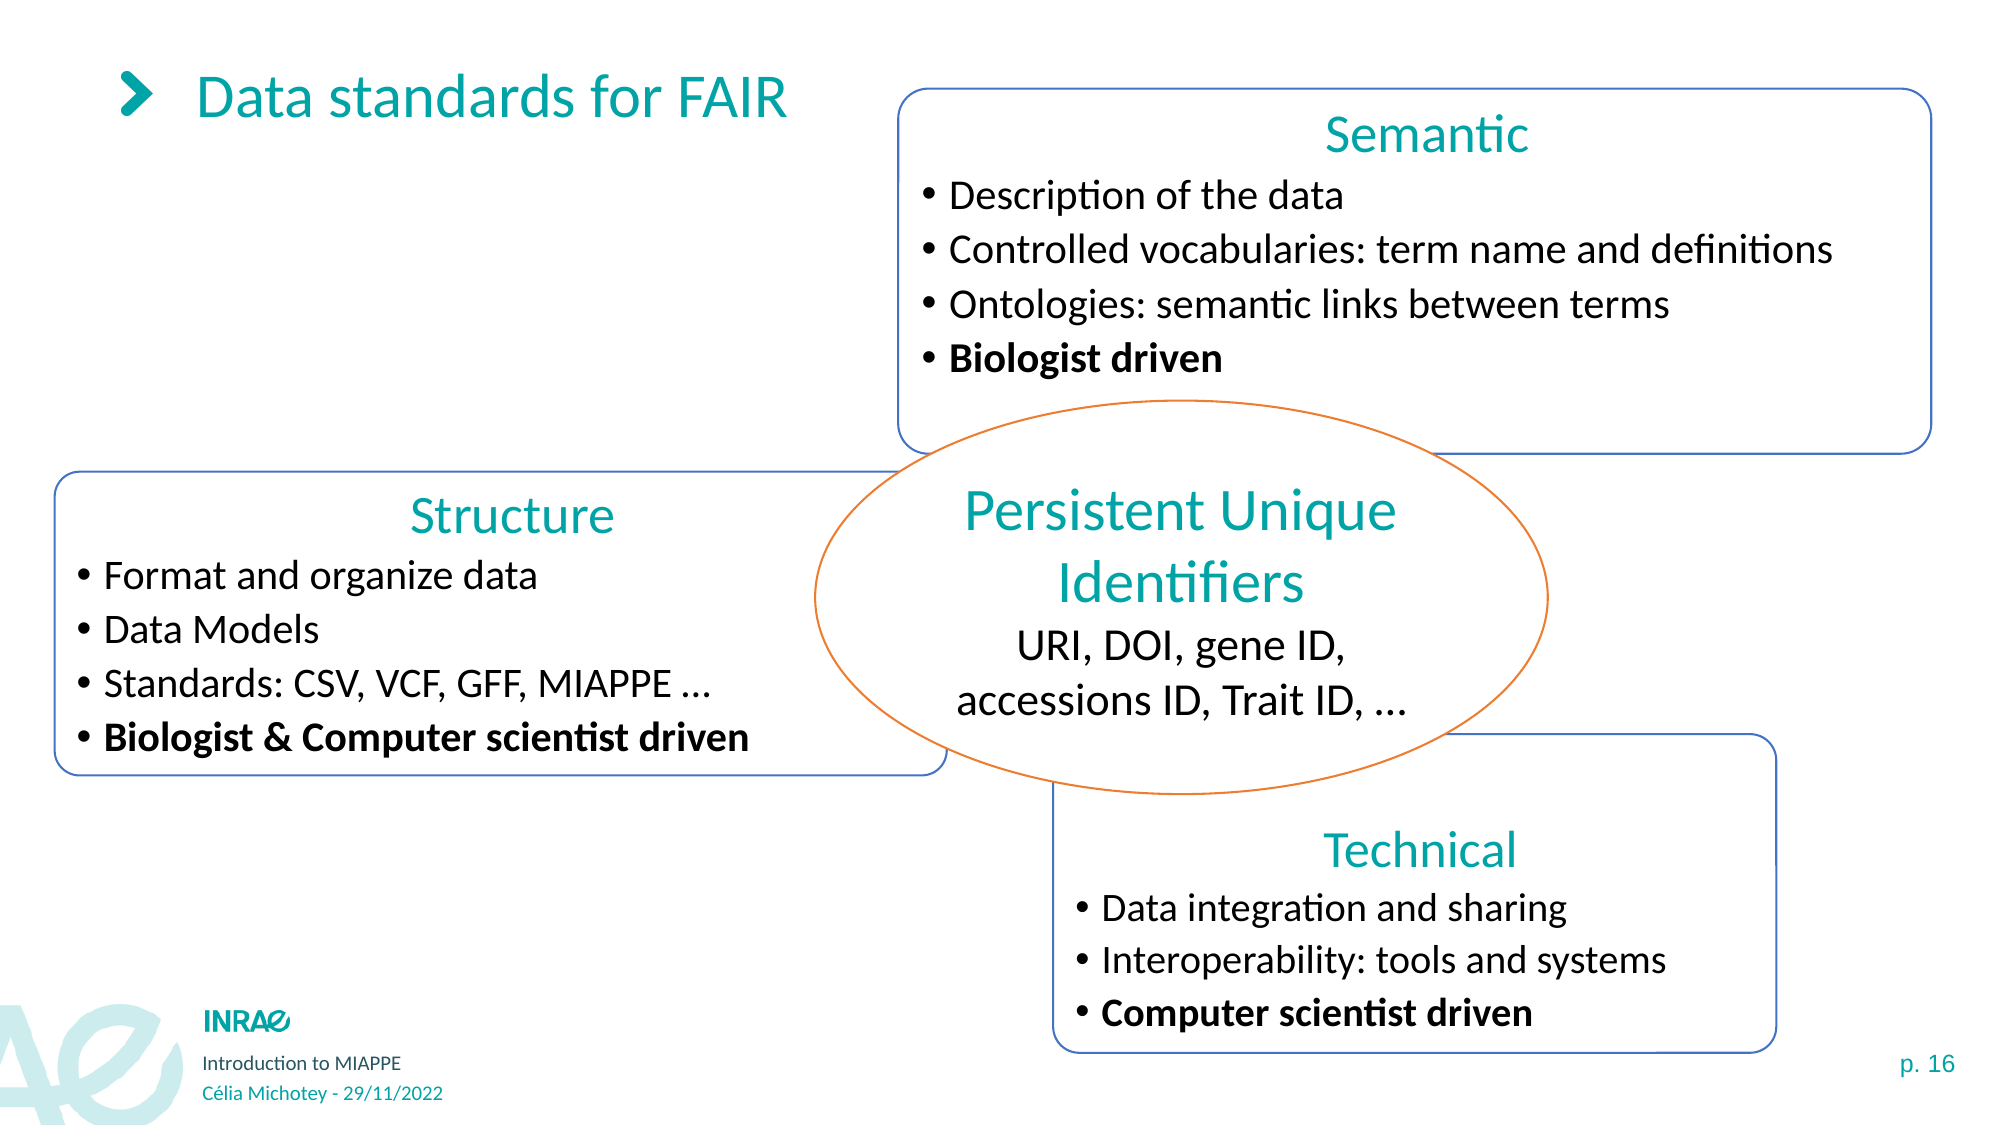

# Data standards for FAIR
  Semantic
Description of the data
Controlled vocabularies: term name and definitions
Ontologies: semantic links between terms
Biologist driven

Persistent Unique Identifiers
URI, DOI, gene ID, accessions ID, Trait ID, …
  Structure
Format and organize data
Data Models
Standards: CSV, VCF, GFF, MIAPPE …
Biologist & Computer scientist driven

 Technical
Data integration and sharing
Interoperability: tools and systems
Computer scientist driven